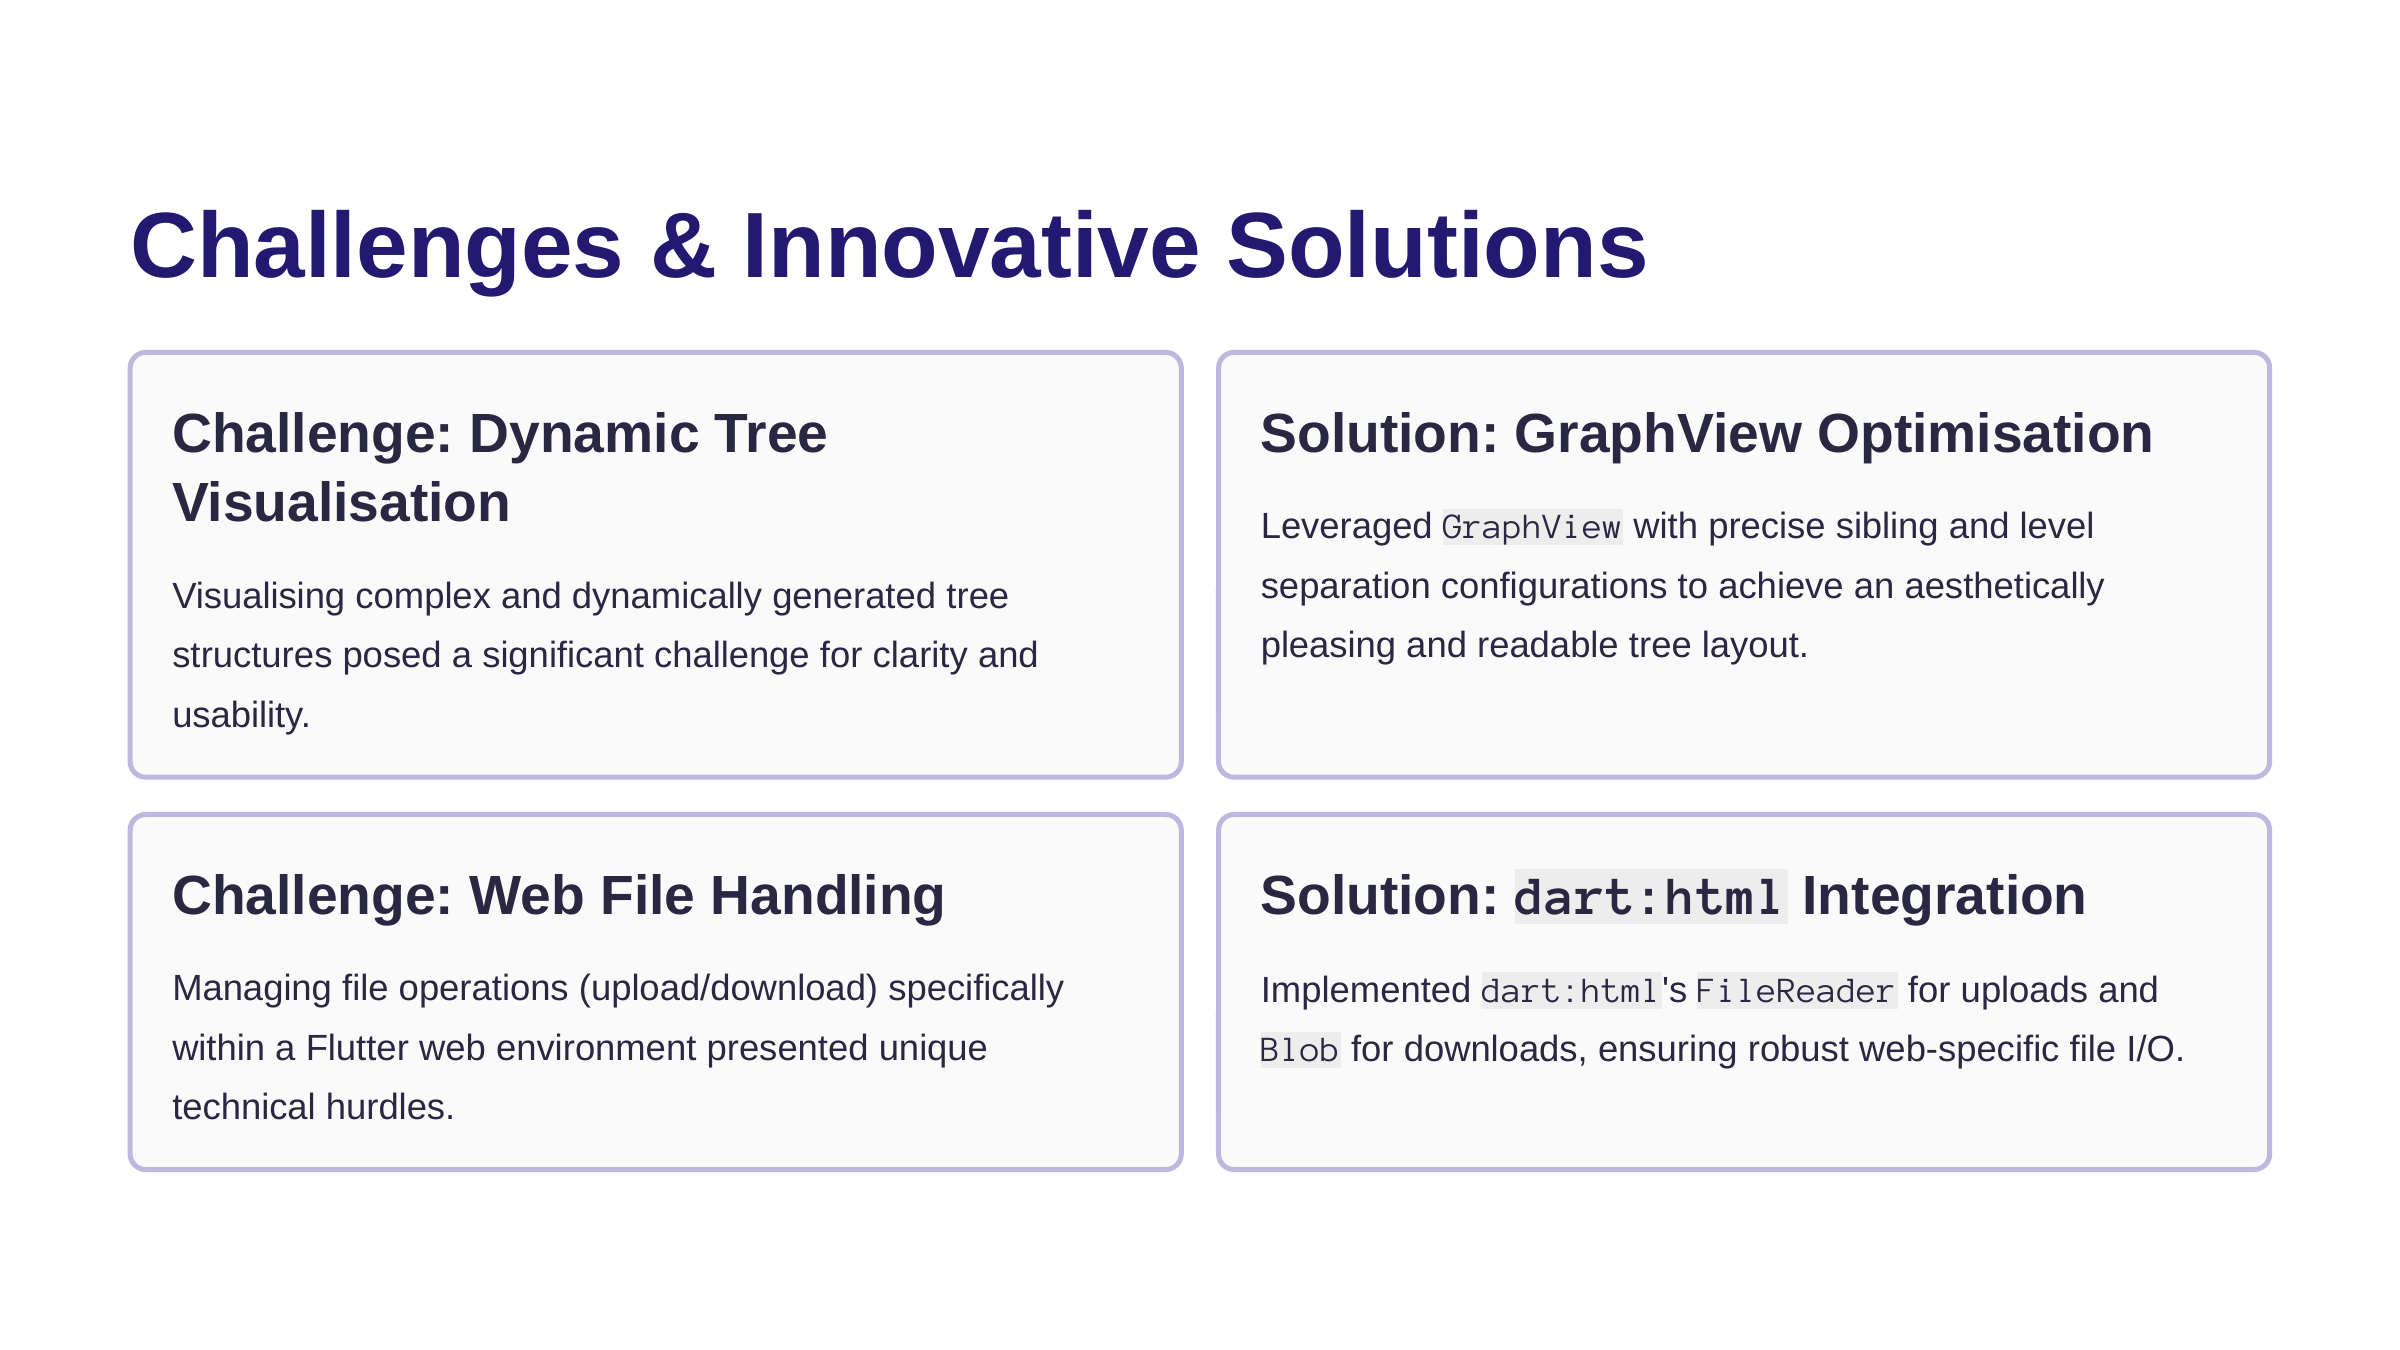

Challenges & Innovative Solutions

Challenge: Dynamic Tree Visualisation
Solution: GraphView Optimisation
Leveraged GraphView with precise sibling and level separation configurations to achieve an aesthetically pleasing and readable tree layout.
Visualising complex and dynamically generated tree structures posed a significant challenge for clarity and usability.

Challenge: Web File Handling
Solution: dart:html Integration
Managing file operations (upload/download) specifically within a Flutter web environment presented unique technical hurdles.
Implemented dart:html's FileReader for uploads and Blob for downloads, ensuring robust web-specific file I/O.